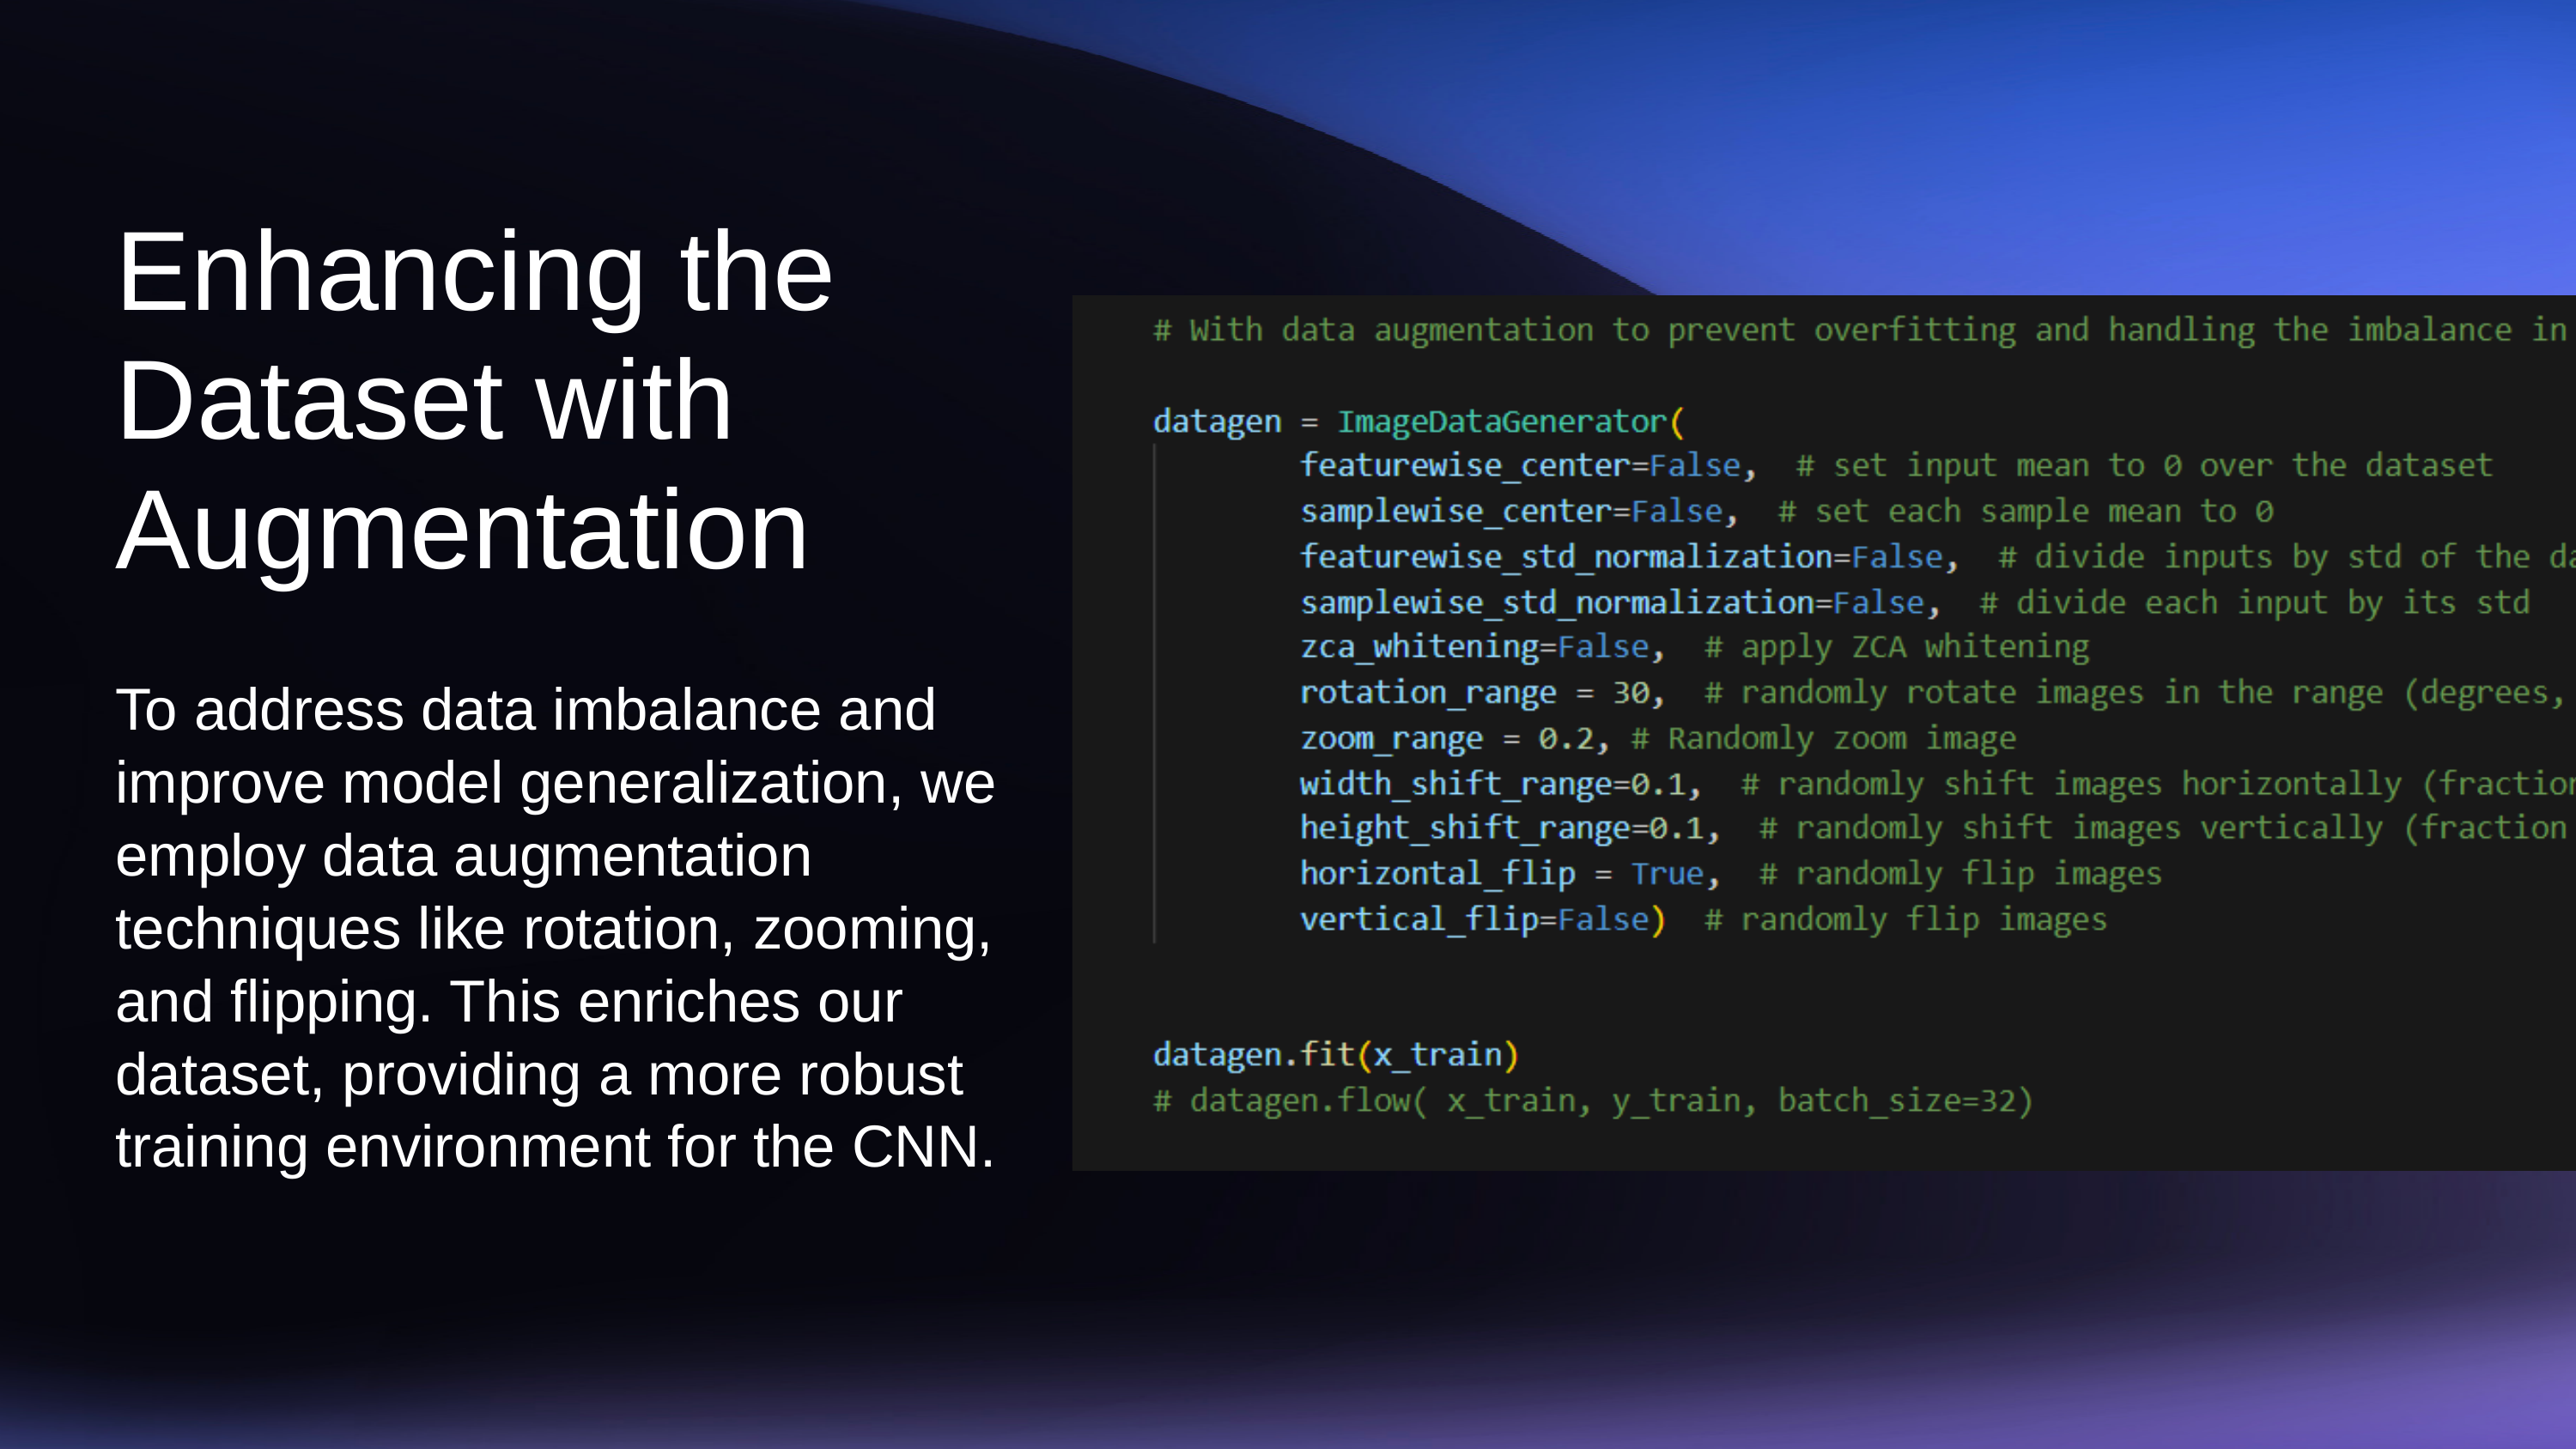

Enhancing the Dataset with Augmentation

To address data imbalance and improve model generalization, we employ data augmentation techniques like rotation, zooming, and flipping. This enriches our dataset, providing a more robust training environment for the CNN.